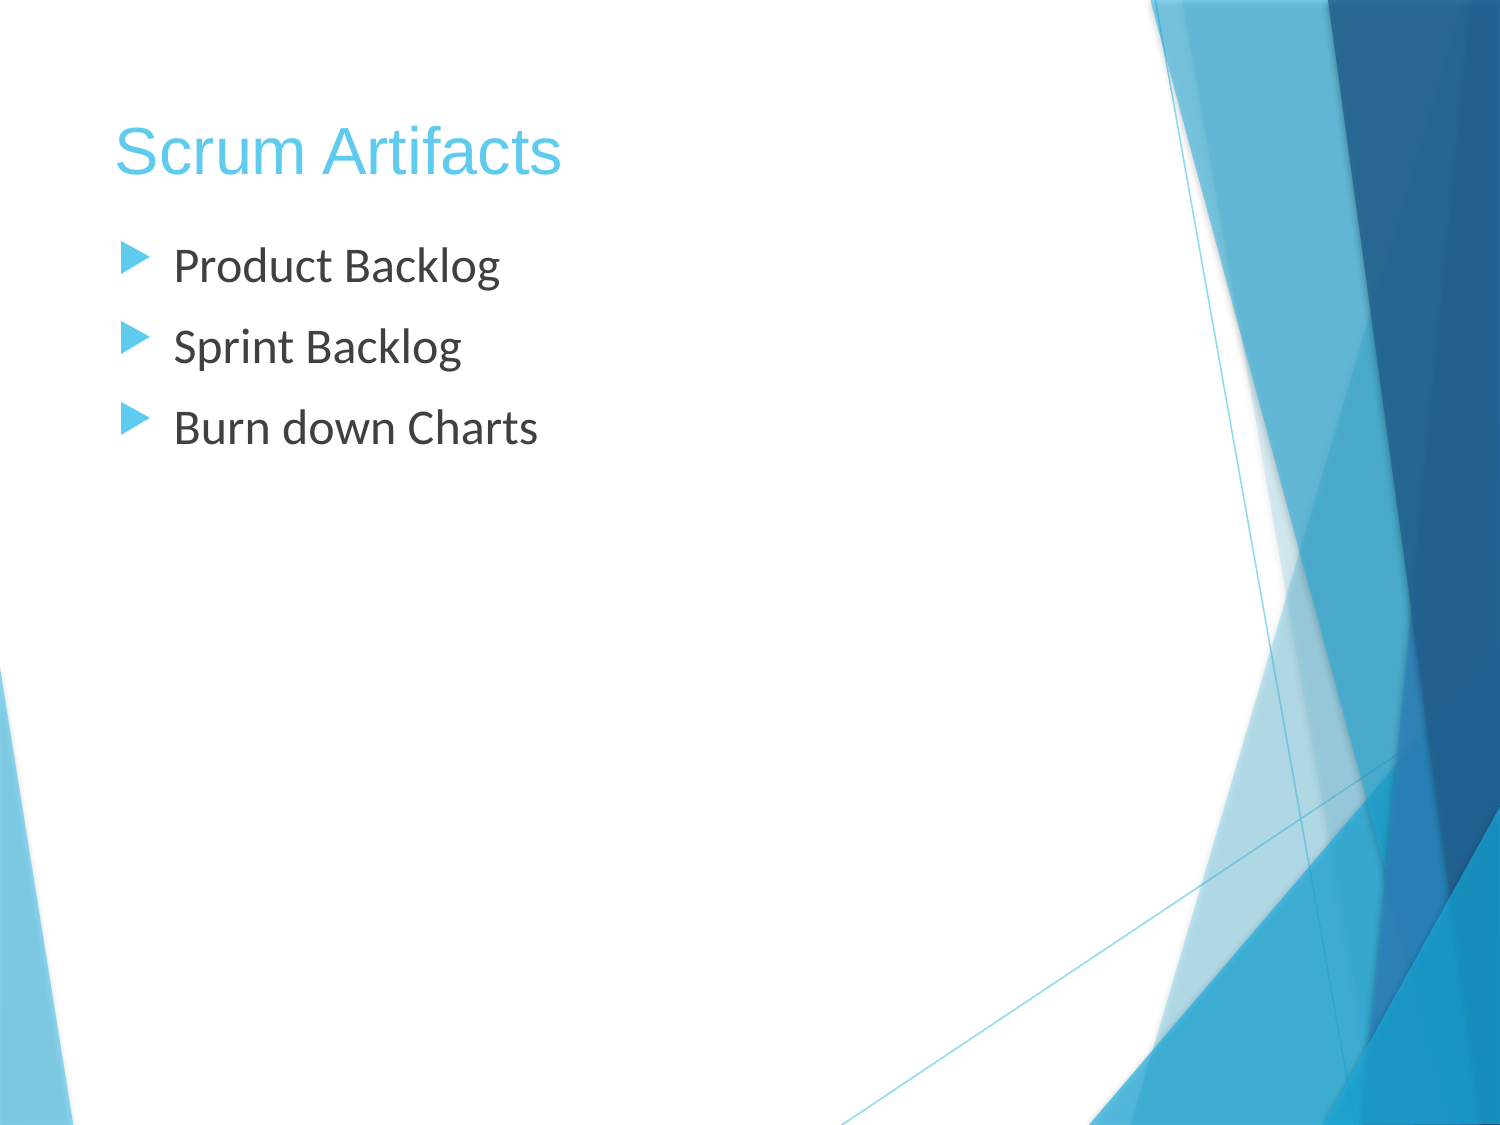

# Scrum Artifacts
Product Backlog
Sprint Backlog
Burn down Charts